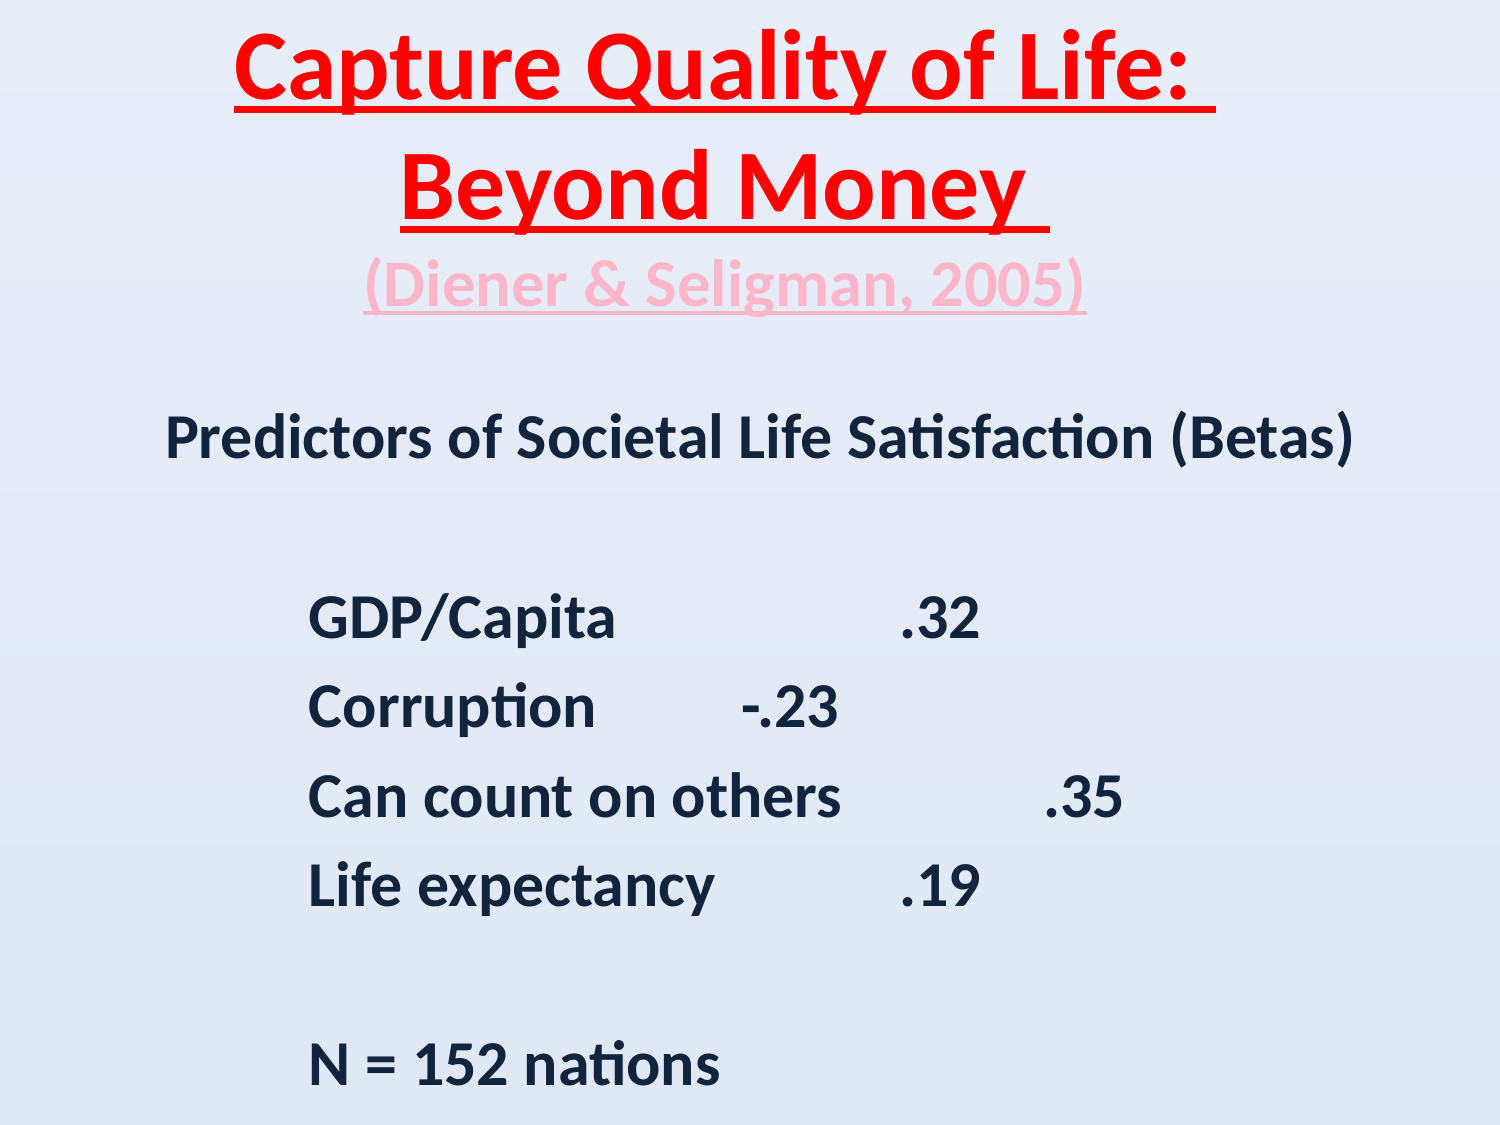

# Capture Quality of Life: Beyond Money (Diener & Seligman, 2005)
Predictors of Societal Life Satisfaction (Betas)

	GDP/Capita		 	 .32
	Corruption			-.23
	Can count on others	 	 .35
	Life expectancy		 	 .19

					N = 152 nations